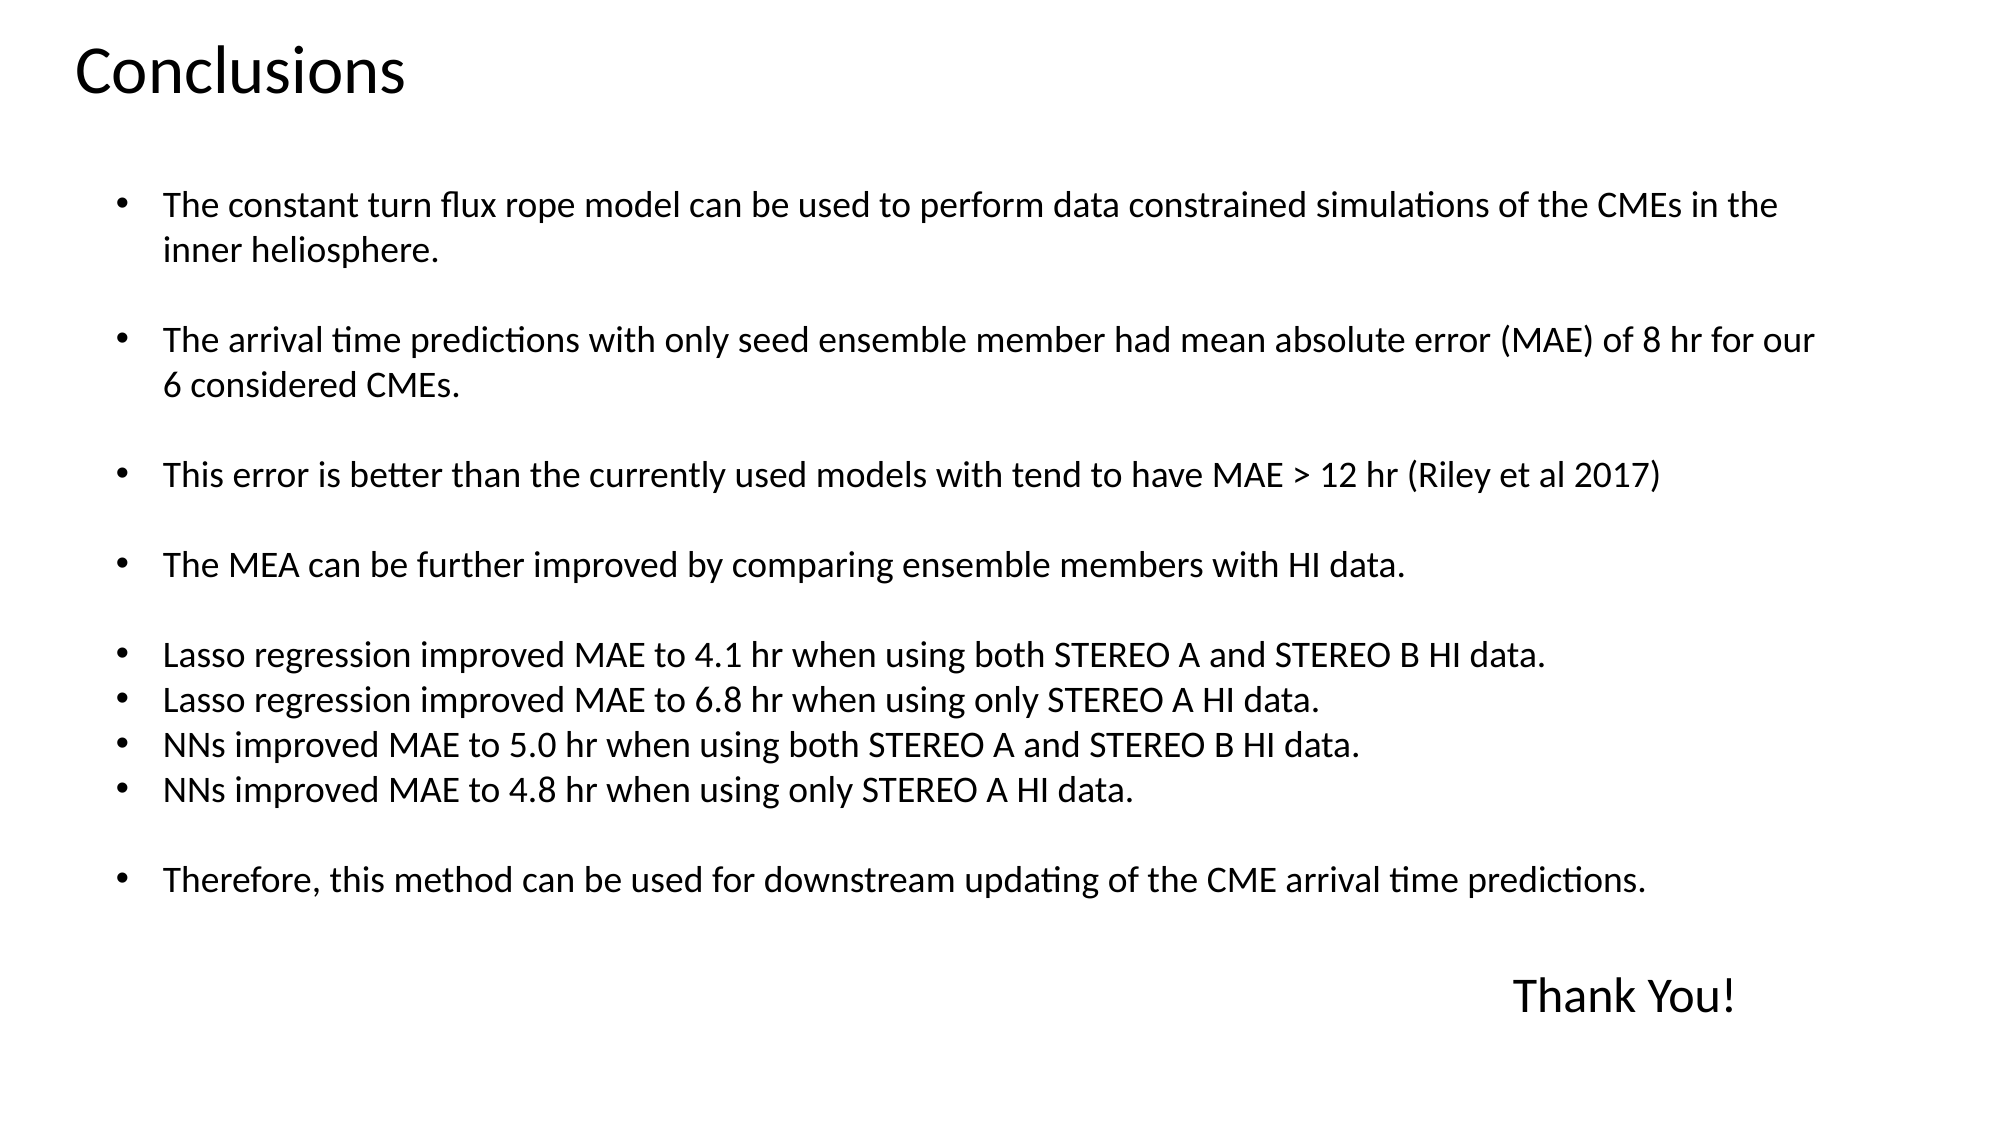

Conclusions
The constant turn flux rope model can be used to perform data constrained simulations of the CMEs in the inner heliosphere.

The arrival time predictions with only seed ensemble member had mean absolute error (MAE) of 8 hr for our 6 considered CMEs.

This error is better than the currently used models with tend to have MAE > 12 hr (Riley et al 2017)

The MEA can be further improved by comparing ensemble members with HI data.

Lasso regression improved MAE to 4.1 hr when using both STEREO A and STEREO B HI data.
Lasso regression improved MAE to 6.8 hr when using only STEREO A HI data.
NNs improved MAE to 5.0 hr when using both STEREO A and STEREO B HI data.
NNs improved MAE to 4.8 hr when using only STEREO A HI data.

Therefore, this method can be used for downstream updating of the CME arrival time predictions.

Thank You!